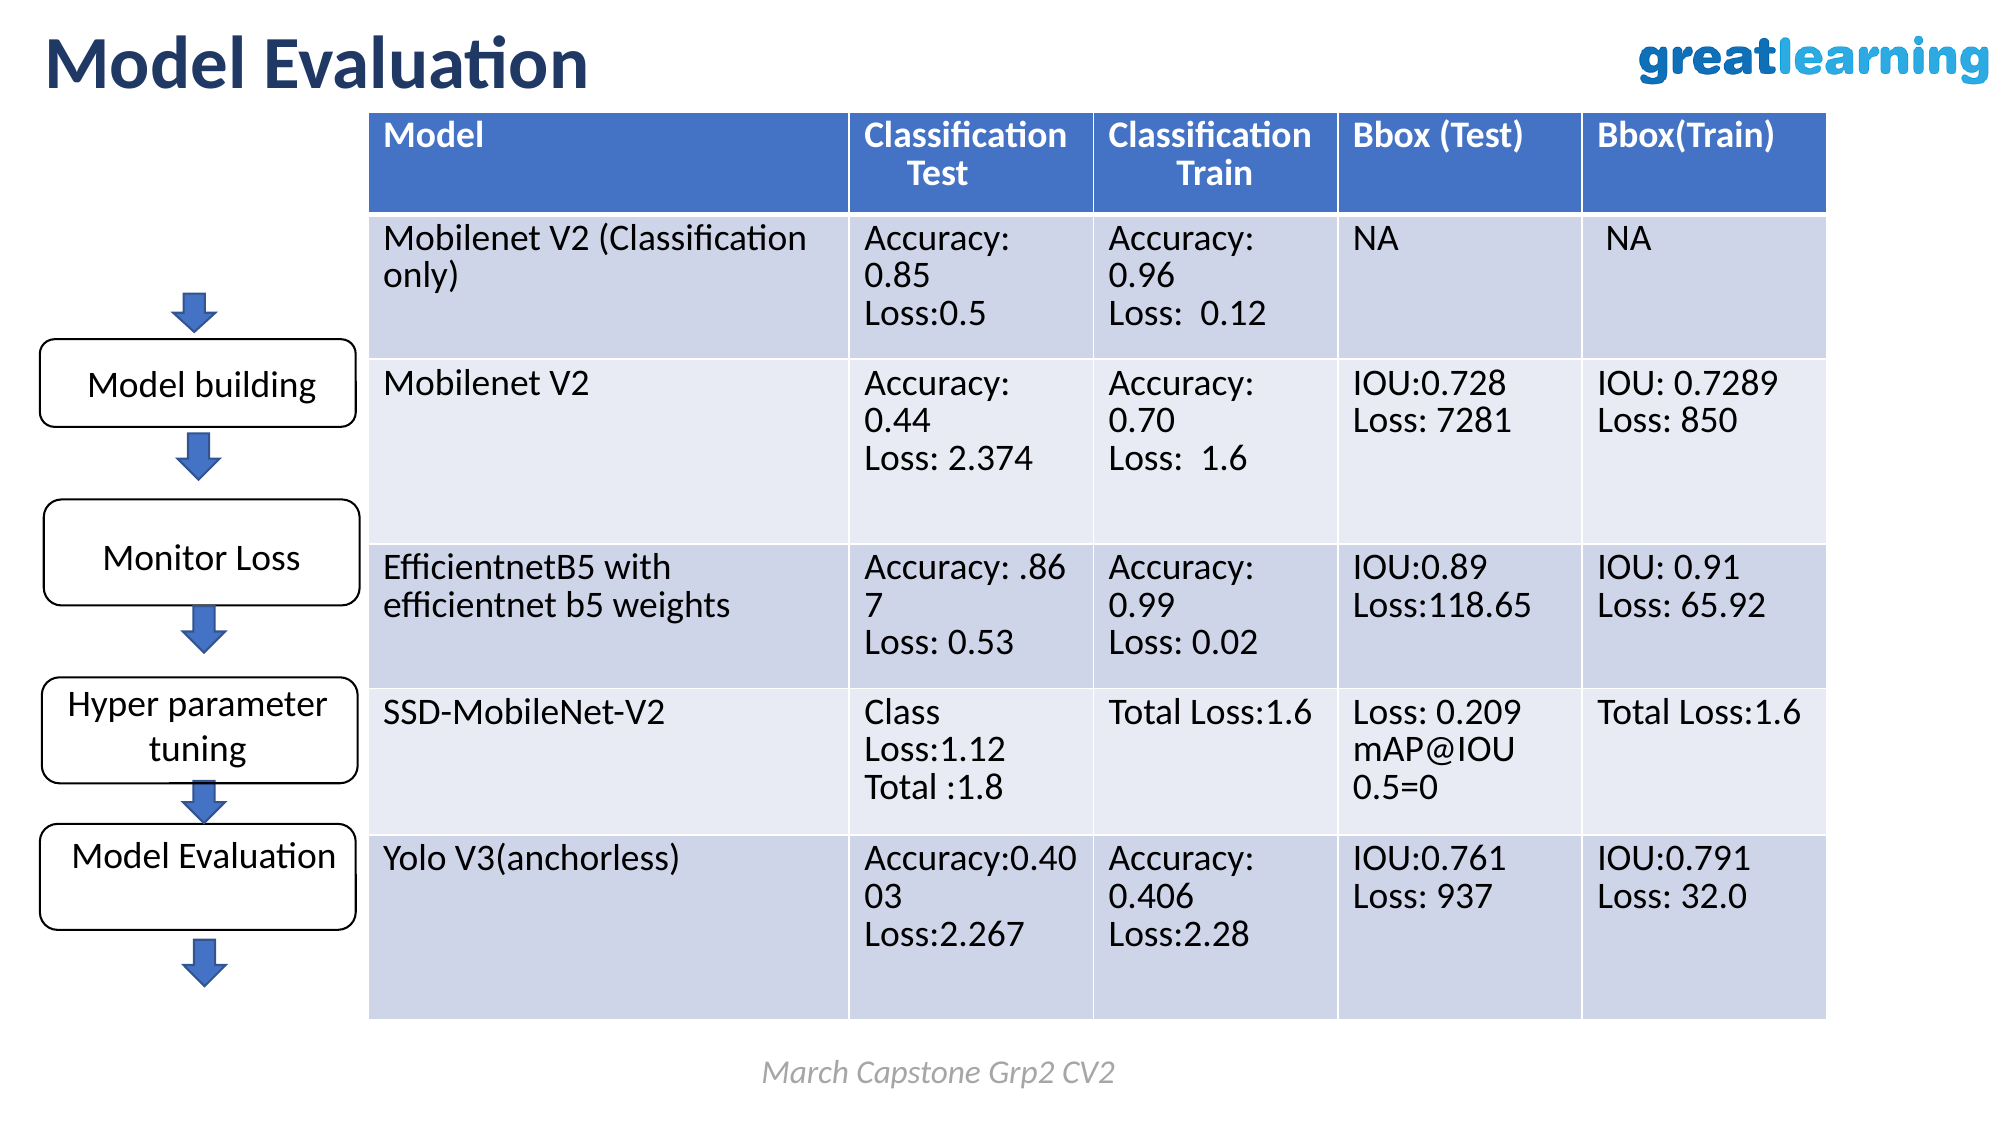

Model Evaluation
| Model | Classification Test | Classification Train | Bbox (Test) | Bbox(Train) |
| --- | --- | --- | --- | --- |
| Mobilenet V2 (Classification only) | Accuracy: 0.85 Loss:0.5 | Accuracy: 0.96 Loss: 0.12 | NA | NA |
| Mobilenet V2 | Accuracy: 0.44 Loss: 2.374 | Accuracy: 0.70 Loss: 1.6 | IOU:0.728 Loss: 7281 | IOU: 0.7289 Loss: 850 |
| EfficientnetB5 with efficientnet b5 weights | Accuracy: .867 Loss: 0.53 | Accuracy: 0.99 Loss: 0.02 | IOU:0.89 Loss:118.65 | IOU: 0.91 Loss: 65.92 |
| SSD-MobileNet-V2 | Class Loss:1.12 Total :1.8 | Total Loss:1.6 | Loss: 0.209 mAP@IOU 0.5=0 | Total Loss:1.6 |
| Yolo V3(anchorless) | Accuracy:0.4003 Loss:2.267 | Accuracy: 0.406 Loss:2.28 | IOU:0.761 Loss: 937 | IOU:0.791 Loss: 32.0 |

Model building

Monitor Loss

Hyper parameter tuning

Model Evaluation